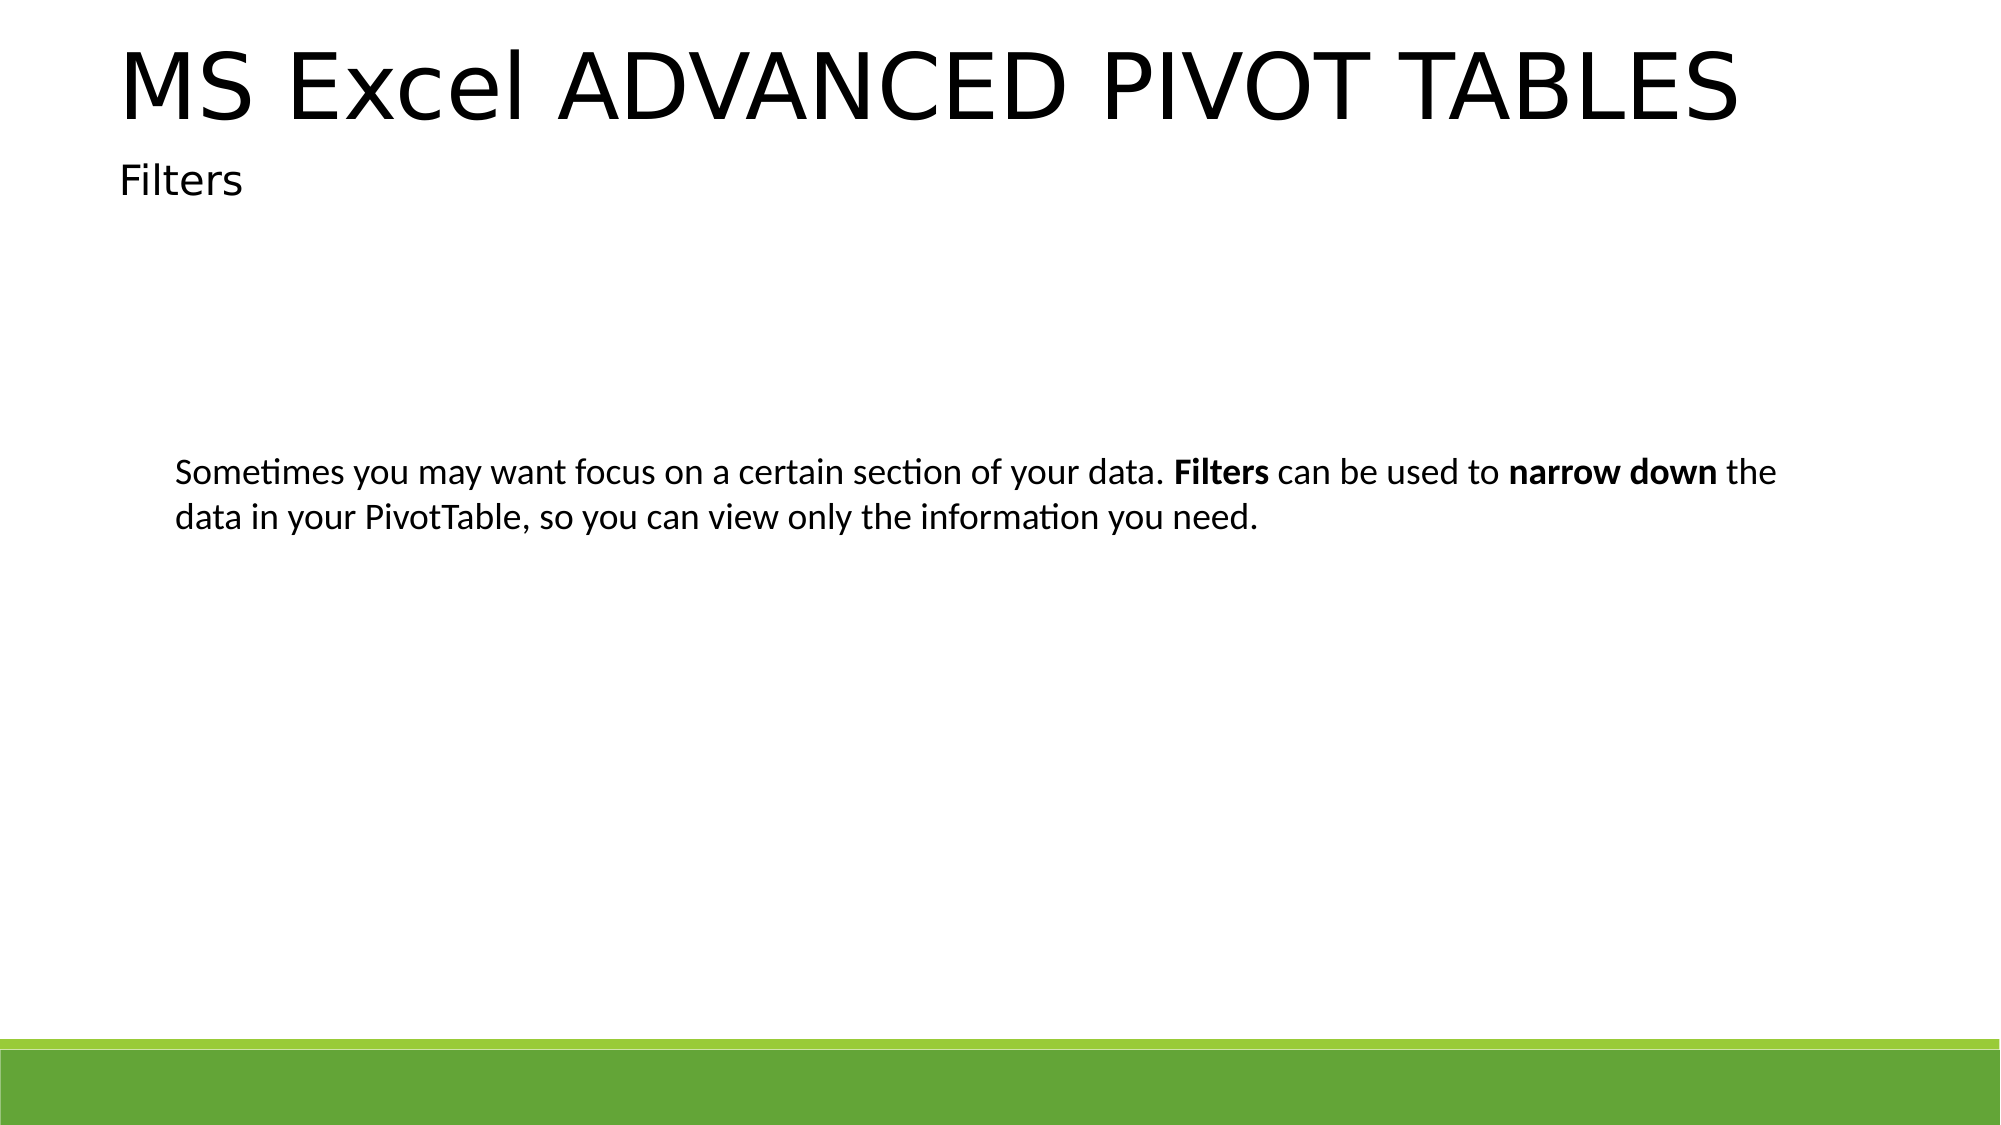

MS Excel ADVANCED PIVOT TABLES

Filters

Sometimes you may want focus on a certain section of your data. Filters can be used to narrow down the data in your PivotTable, so you can view only the information you need.